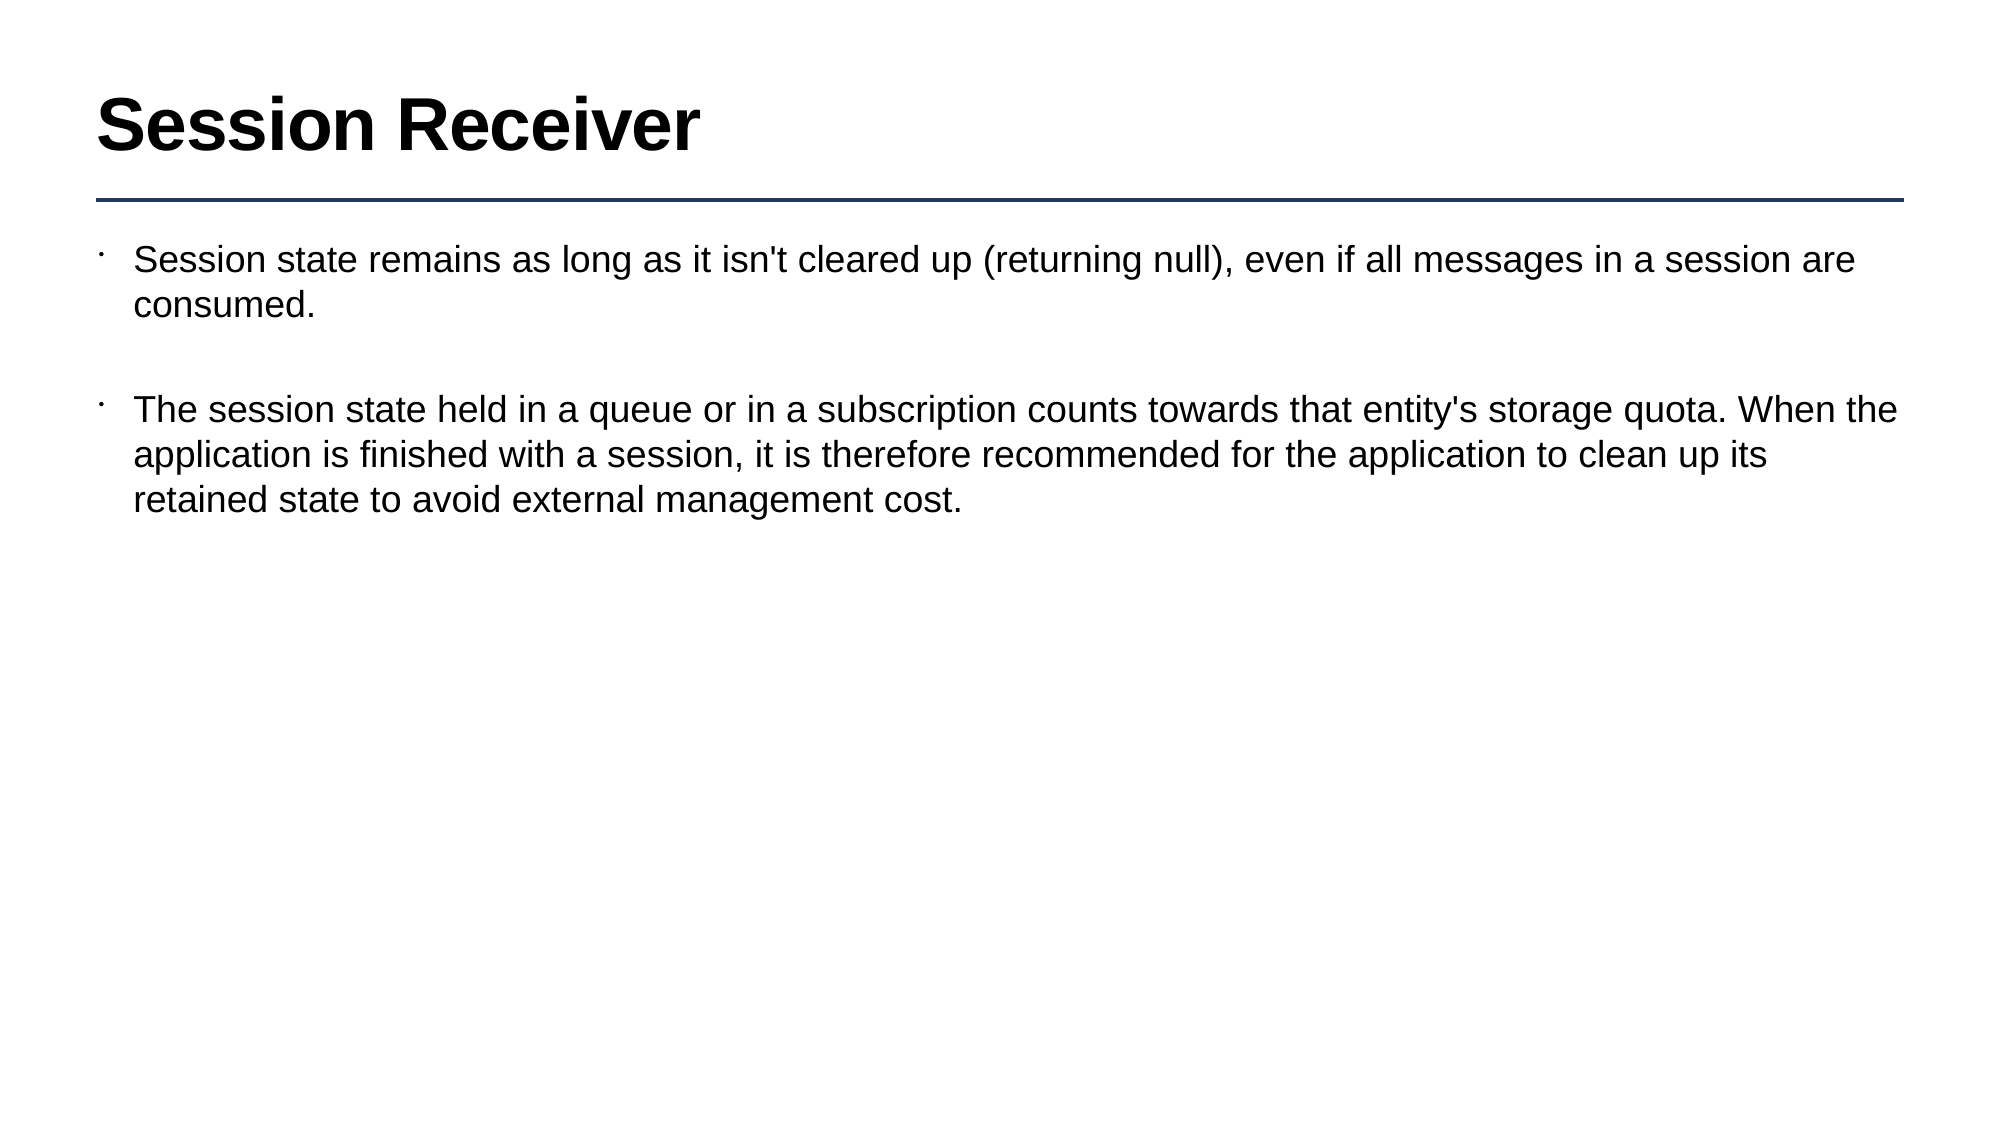

# Session Receiver
Session state remains as long as it isn't cleared up (returning null), even if all messages in a session are consumed.

The session state held in a queue or in a subscription counts towards that entity's storage quota. When the application is finished with a session, it is therefore recommended for the application to clean up its retained state to avoid external management cost.